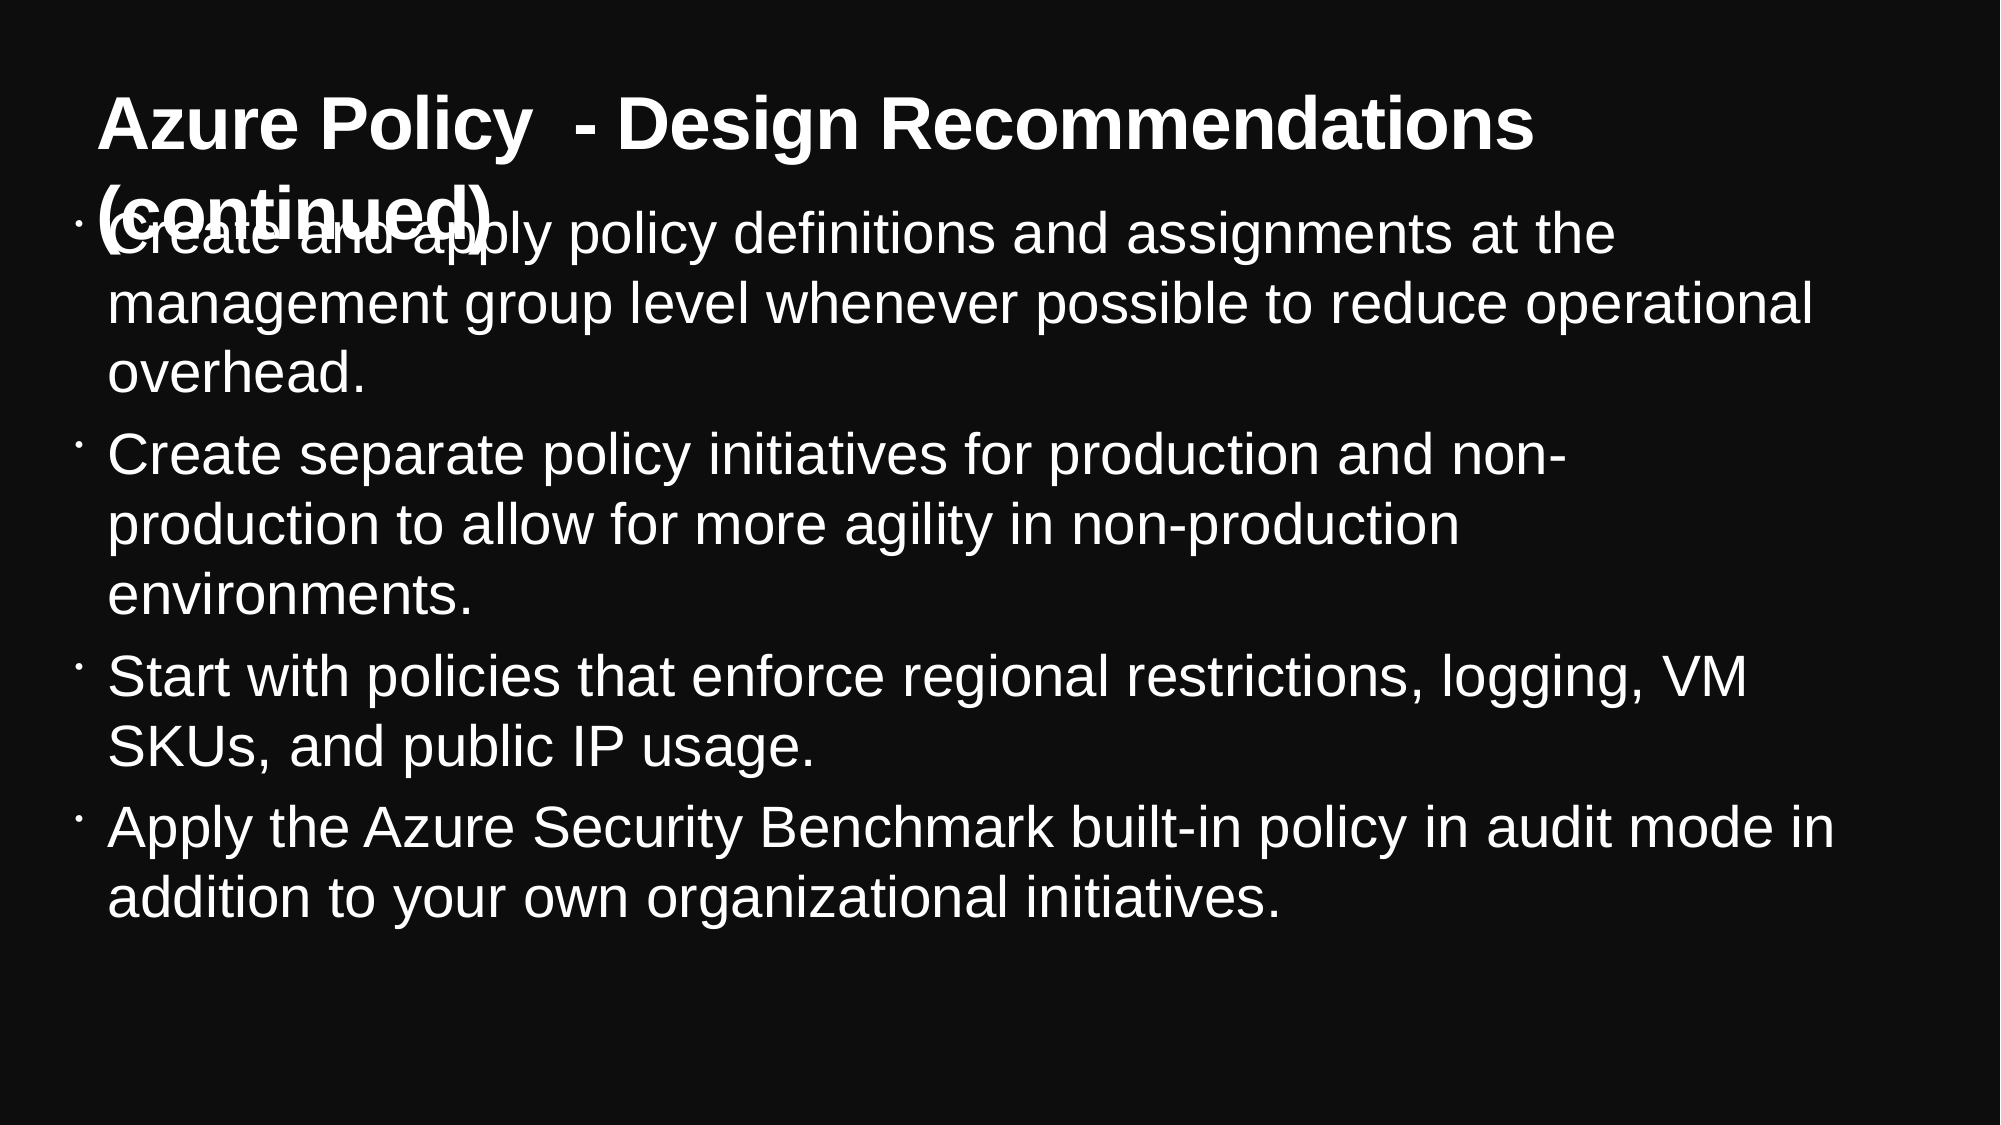

# Azure Policy  - Design Recommendations (continued)
Create and apply policy definitions and assignments at the management group level whenever possible to reduce operational overhead.
Create separate policy initiatives for production and non-production to allow for more agility in non-production environments.
Start with policies that enforce regional restrictions, logging, VM SKUs, and public IP usage.
Apply the Azure Security Benchmark built-in policy in audit mode in addition to your own organizational initiatives.